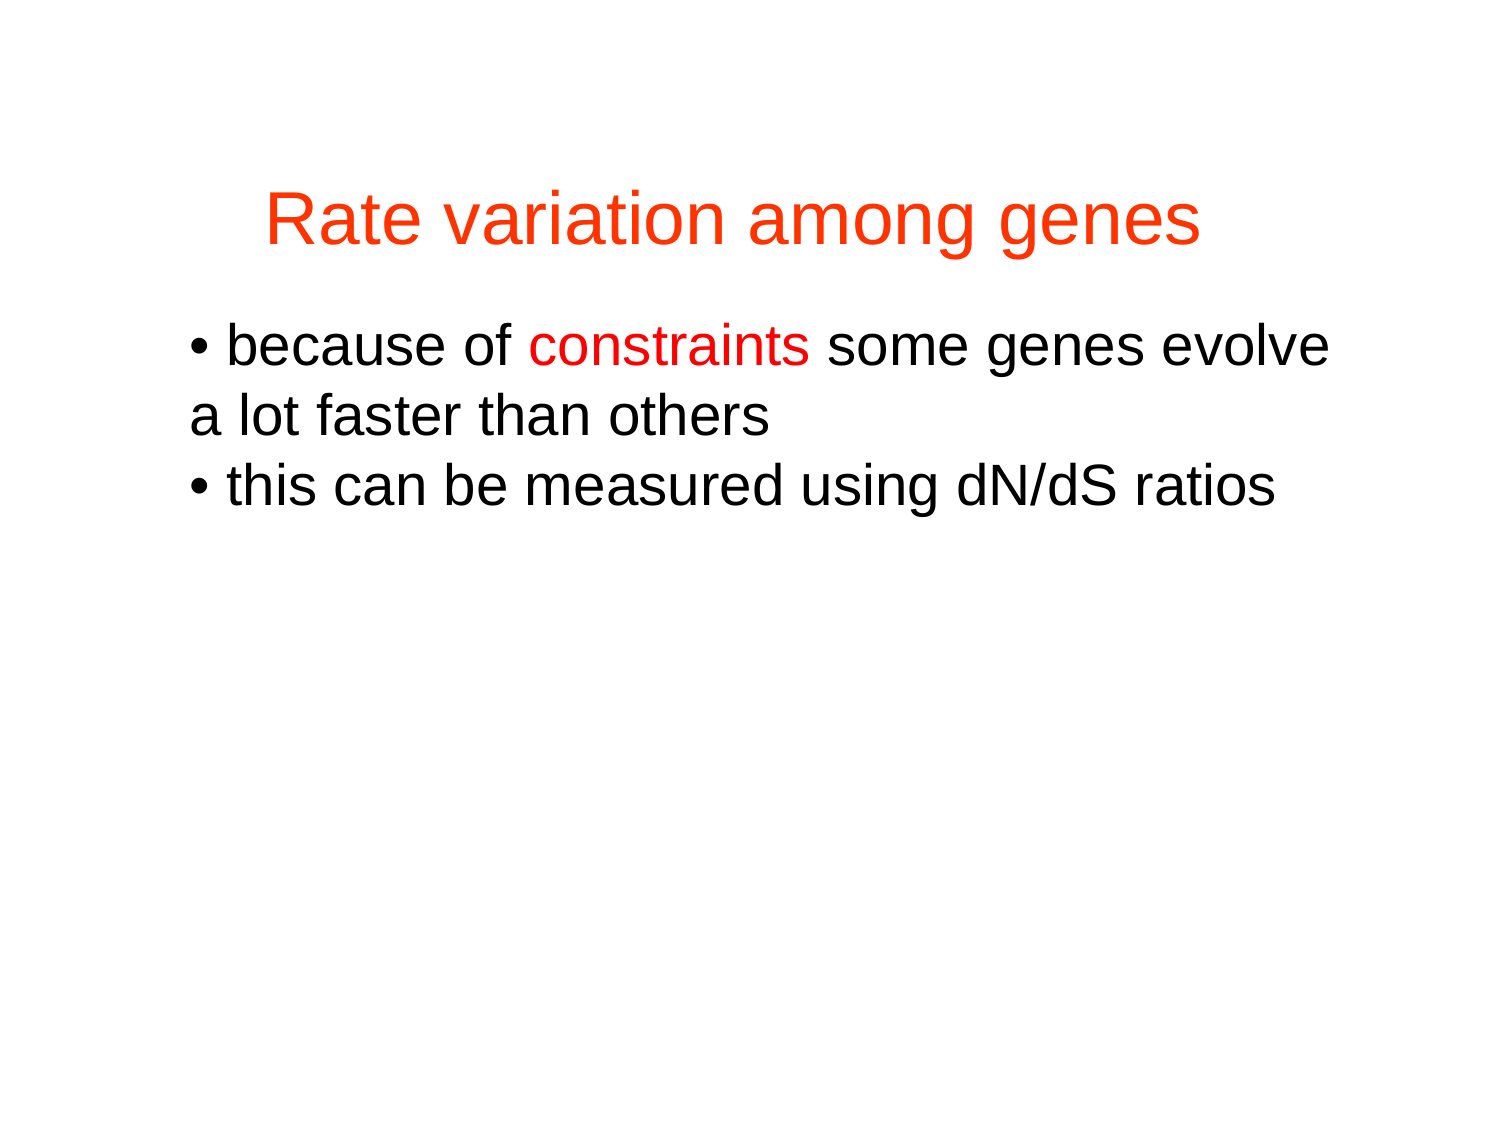

Rate variation among genes
• because of constraints some genes evolve
a lot faster than others
• this can be measured using dN/dS ratios